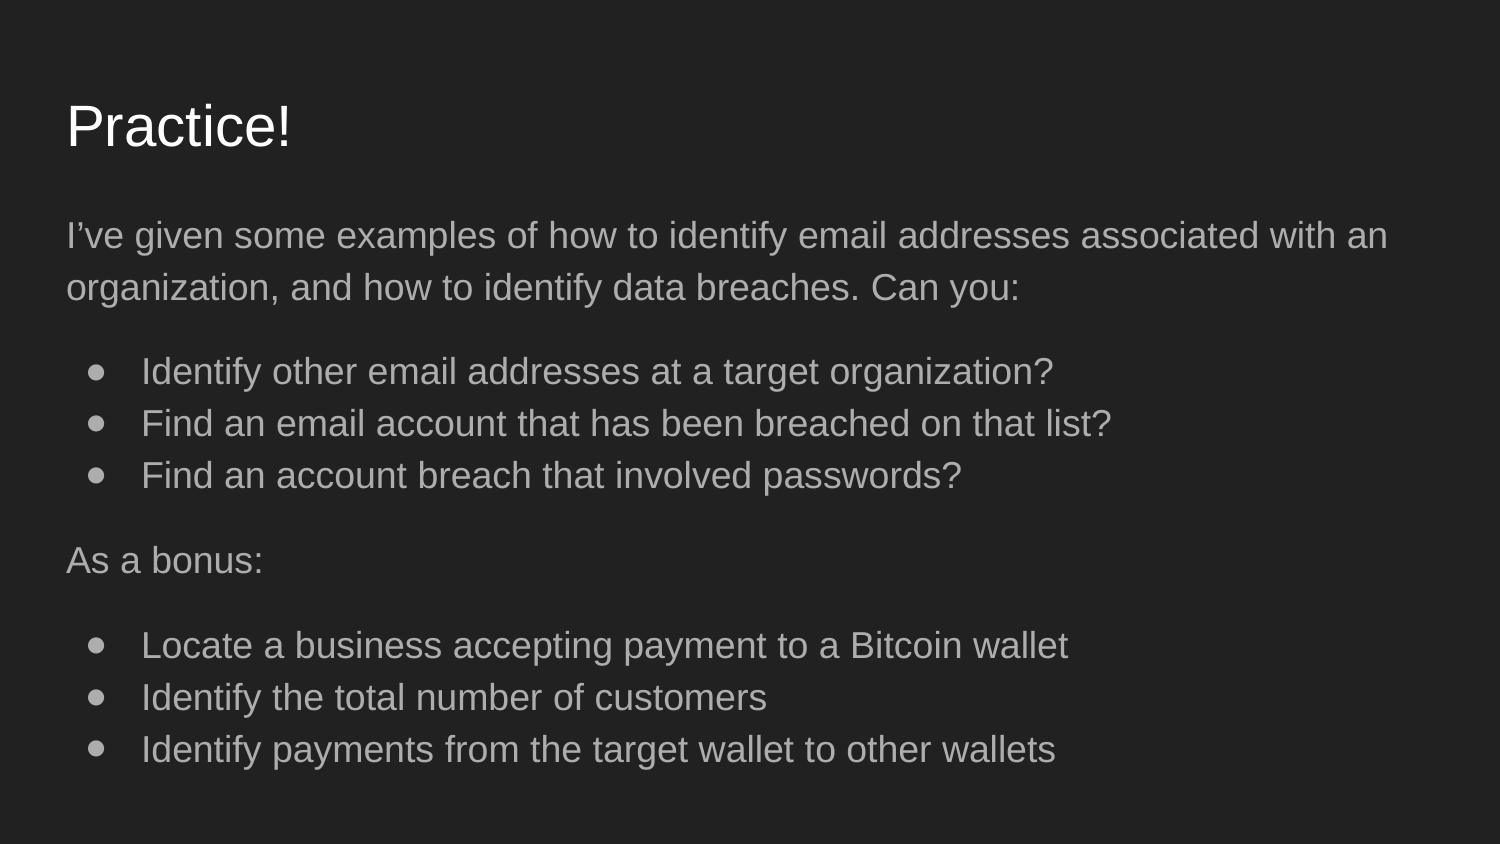

# Practice!
I’ve given some examples of how to identify email addresses associated with an organization, and how to identify data breaches. Can you:
Identify other email addresses at a target organization?
Find an email account that has been breached on that list?
Find an account breach that involved passwords?
As a bonus:
Locate a business accepting payment to a Bitcoin wallet
Identify the total number of customers
Identify payments from the target wallet to other wallets